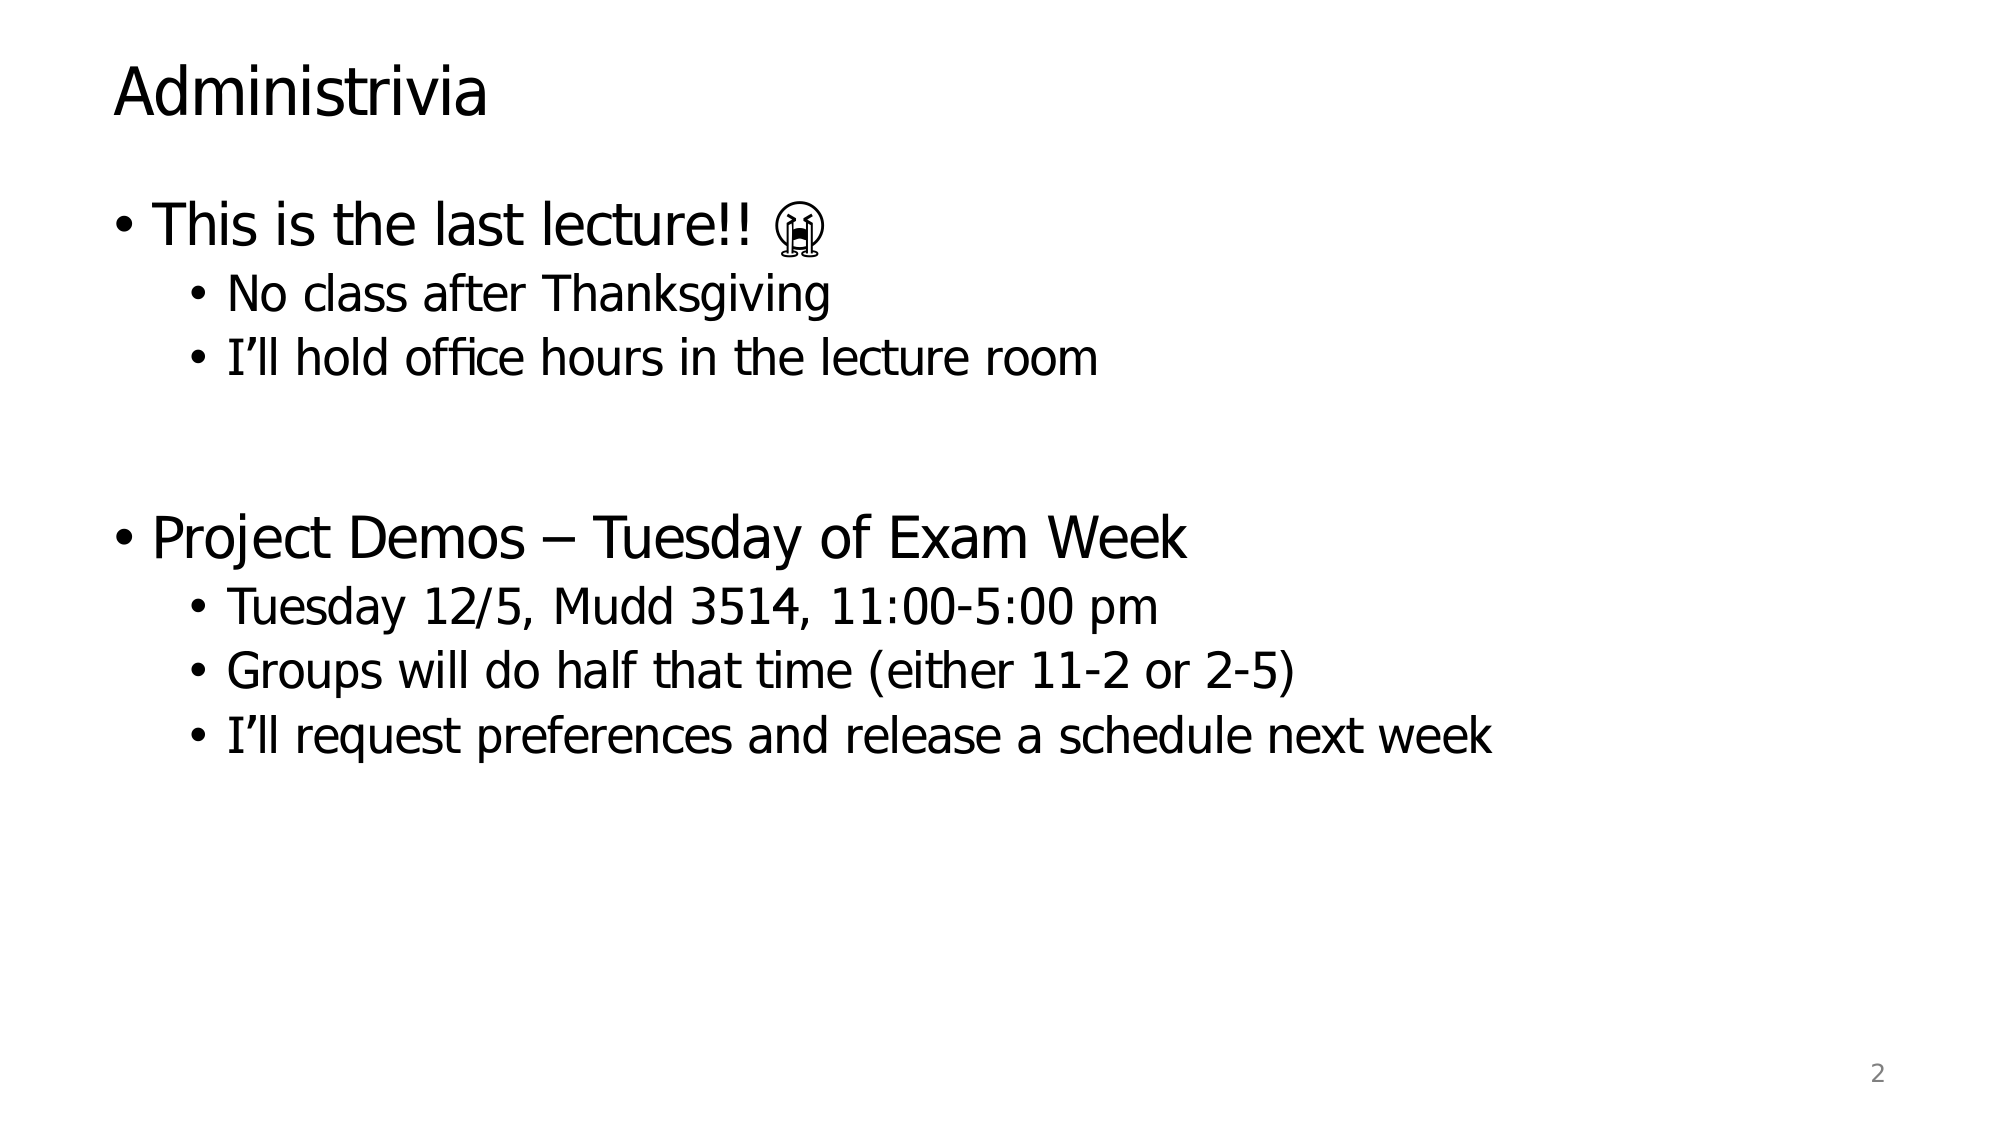

# Administrivia
This is the last lecture!! 😭
No class after Thanksgiving
I’ll hold office hours in the lecture room

Project Demos – Tuesday of Exam Week
Tuesday 12/5, Mudd 3514, 11:00-5:00 pm
Groups will do half that time (either 11-2 or 2-5)
I’ll request preferences and release a schedule next week
2